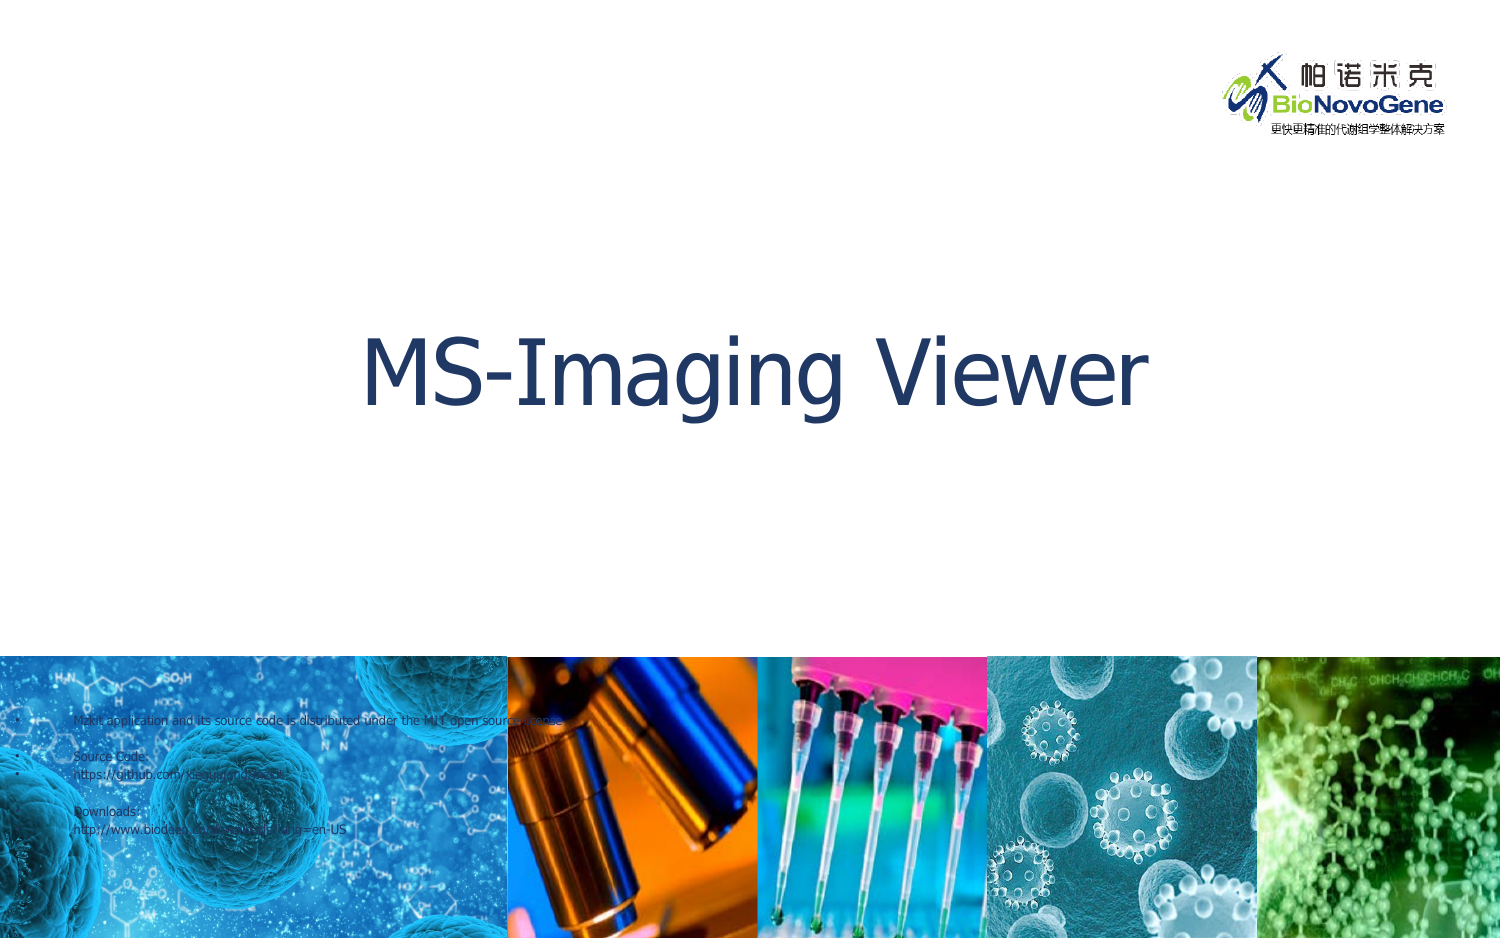

MS-Imaging Viewer
Mzkit application and its source code is distributed under the MIT open source license

Source Code:
https://github.com/xieguigang/mzkit

Downloads:
http://www.biodeep.cn/downloads?lang=en-US